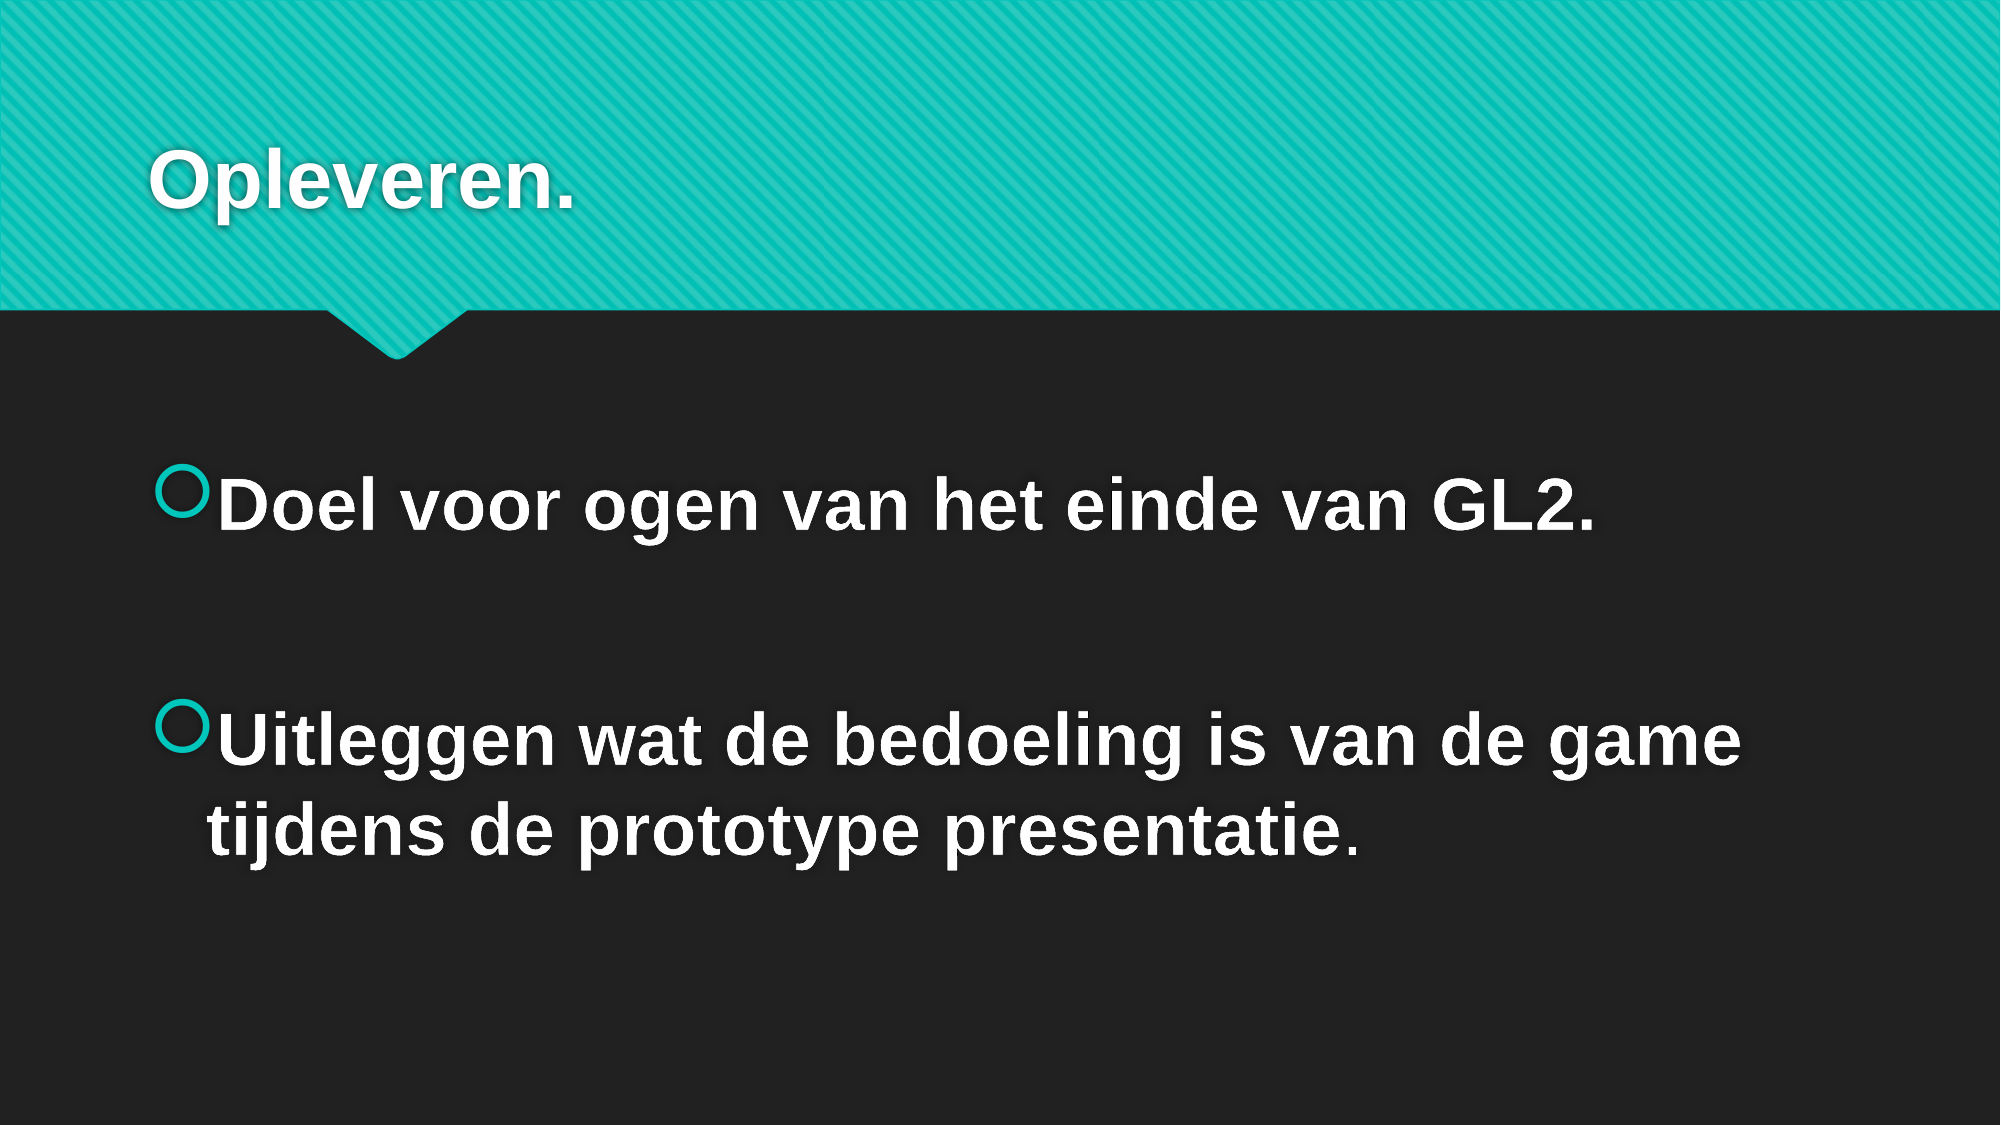

# Opleveren.
Doel voor ogen van het einde van GL2.

Uitleggen wat de bedoeling is van de game tijdens de prototype presentatie.